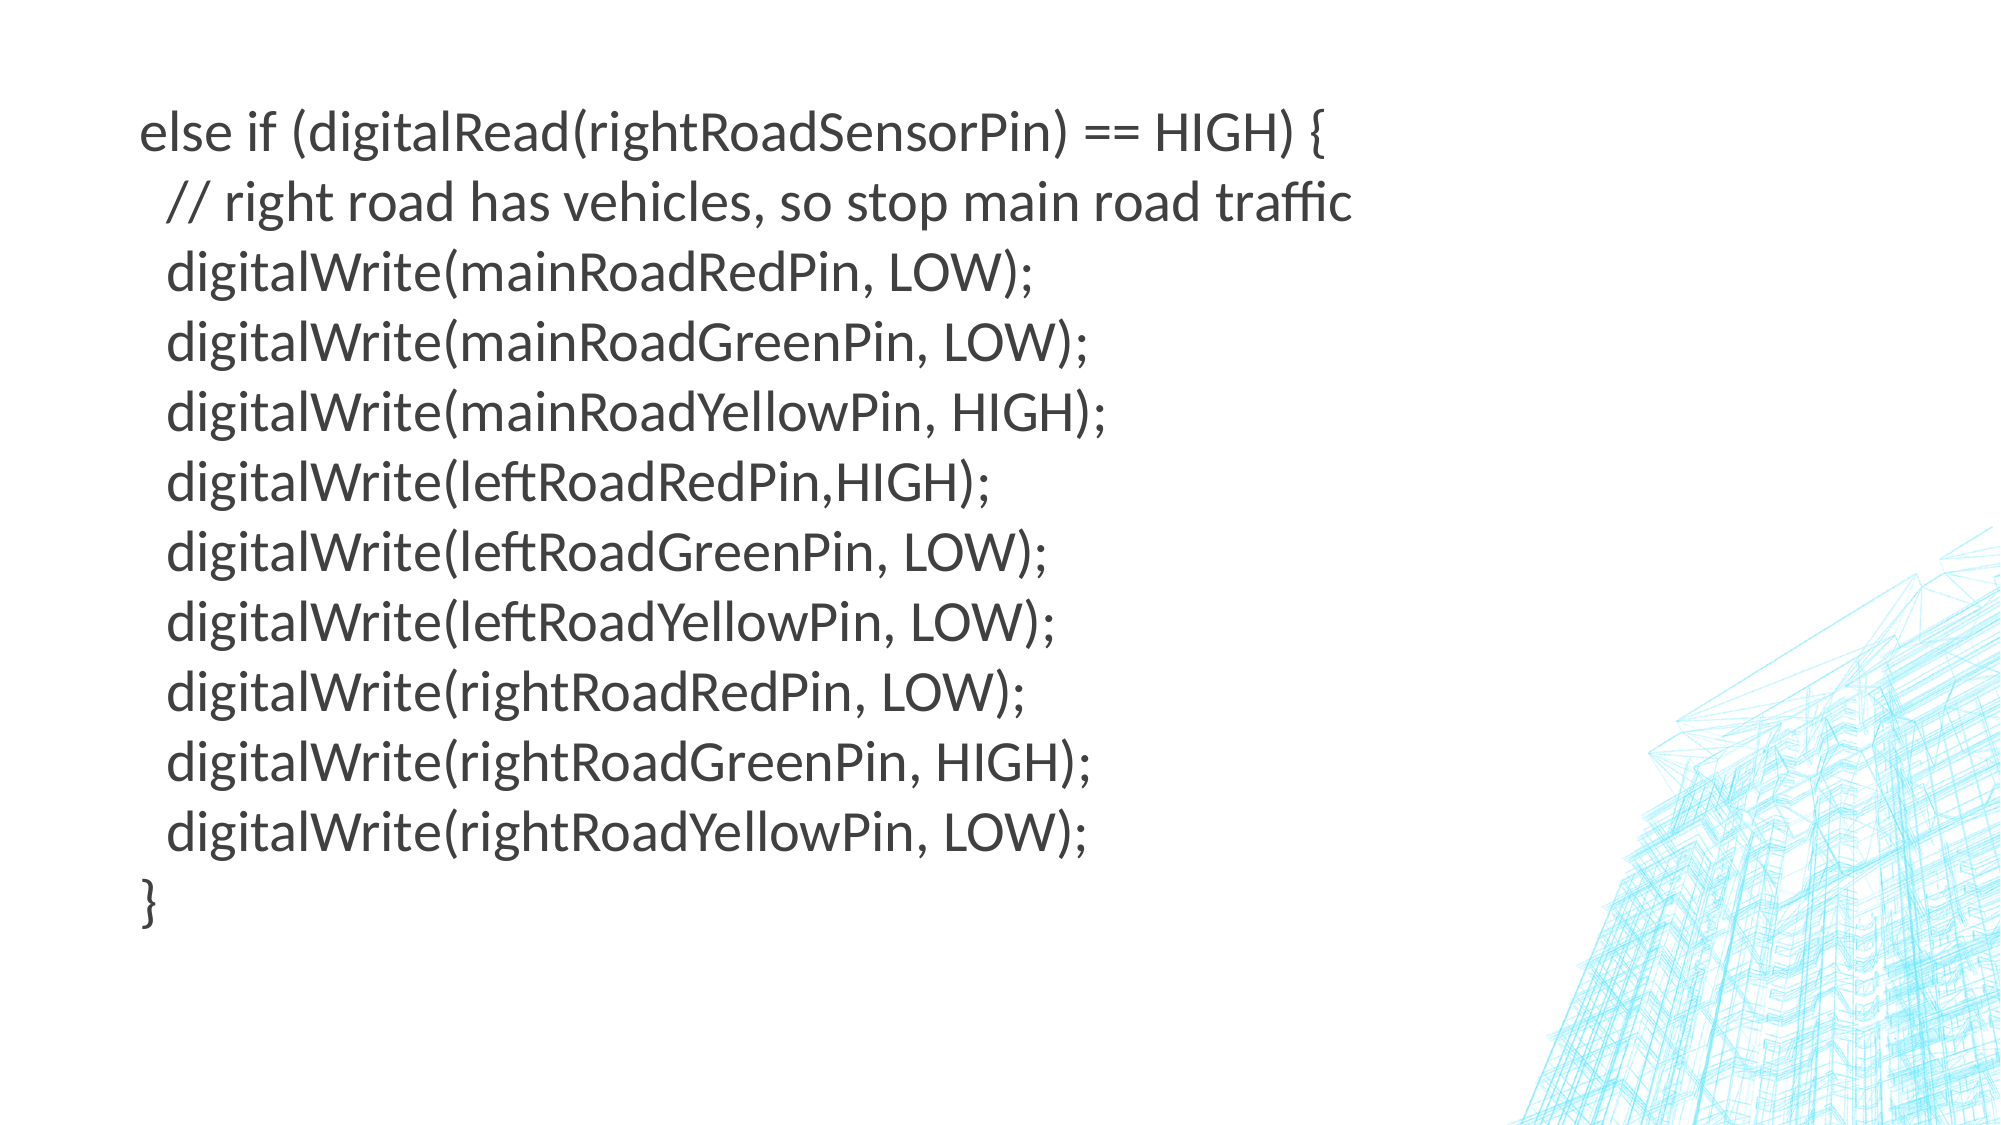

else if (digitalRead(rightRoadSensorPin) == HIGH) {
    // right road has vehicles, so stop main road traffic
    digitalWrite(mainRoadRedPin, LOW);
    digitalWrite(mainRoadGreenPin, LOW);
    digitalWrite(mainRoadYellowPin, HIGH);
    digitalWrite(leftRoadRedPin,HIGH);
    digitalWrite(leftRoadGreenPin, LOW);
    digitalWrite(leftRoadYellowPin, LOW);
    digitalWrite(rightRoadRedPin, LOW);
    digitalWrite(rightRoadGreenPin, HIGH);
    digitalWrite(rightRoadYellowPin, LOW);
  }